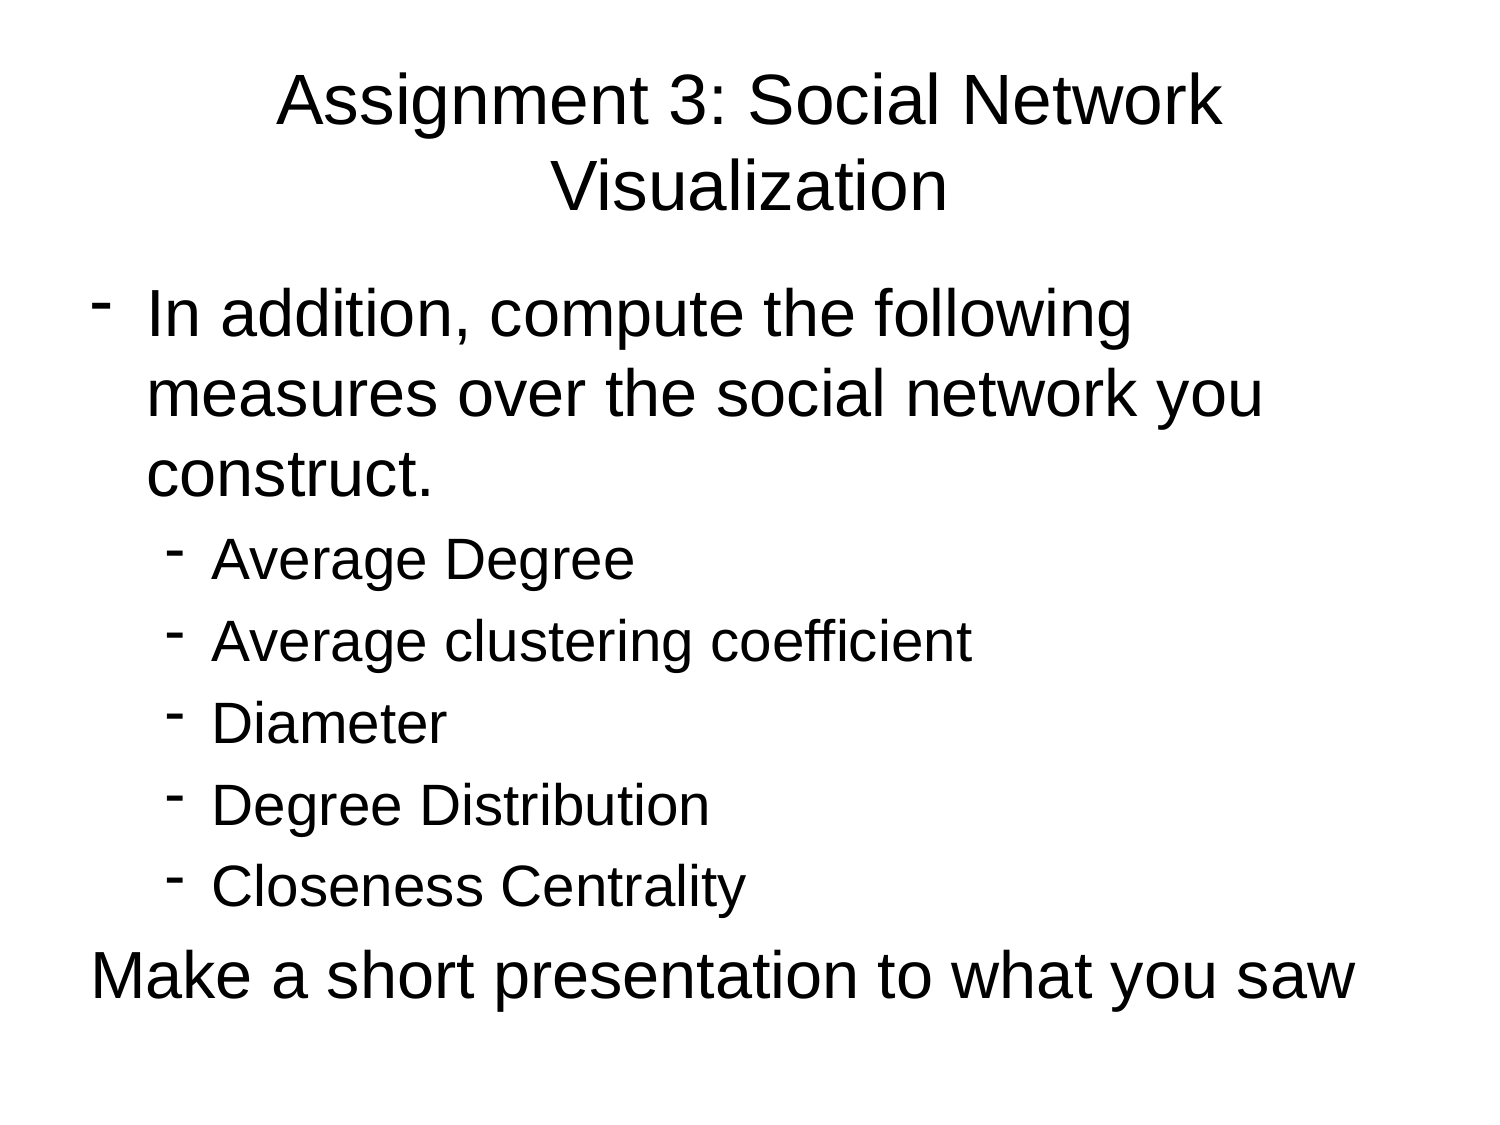

# Assignment 3: Social Network Visualization
In addition, compute the following measures over the social network you construct.
Average Degree
Average clustering coefficient
Diameter
Degree Distribution
Closeness Centrality
Make a short presentation to what you saw